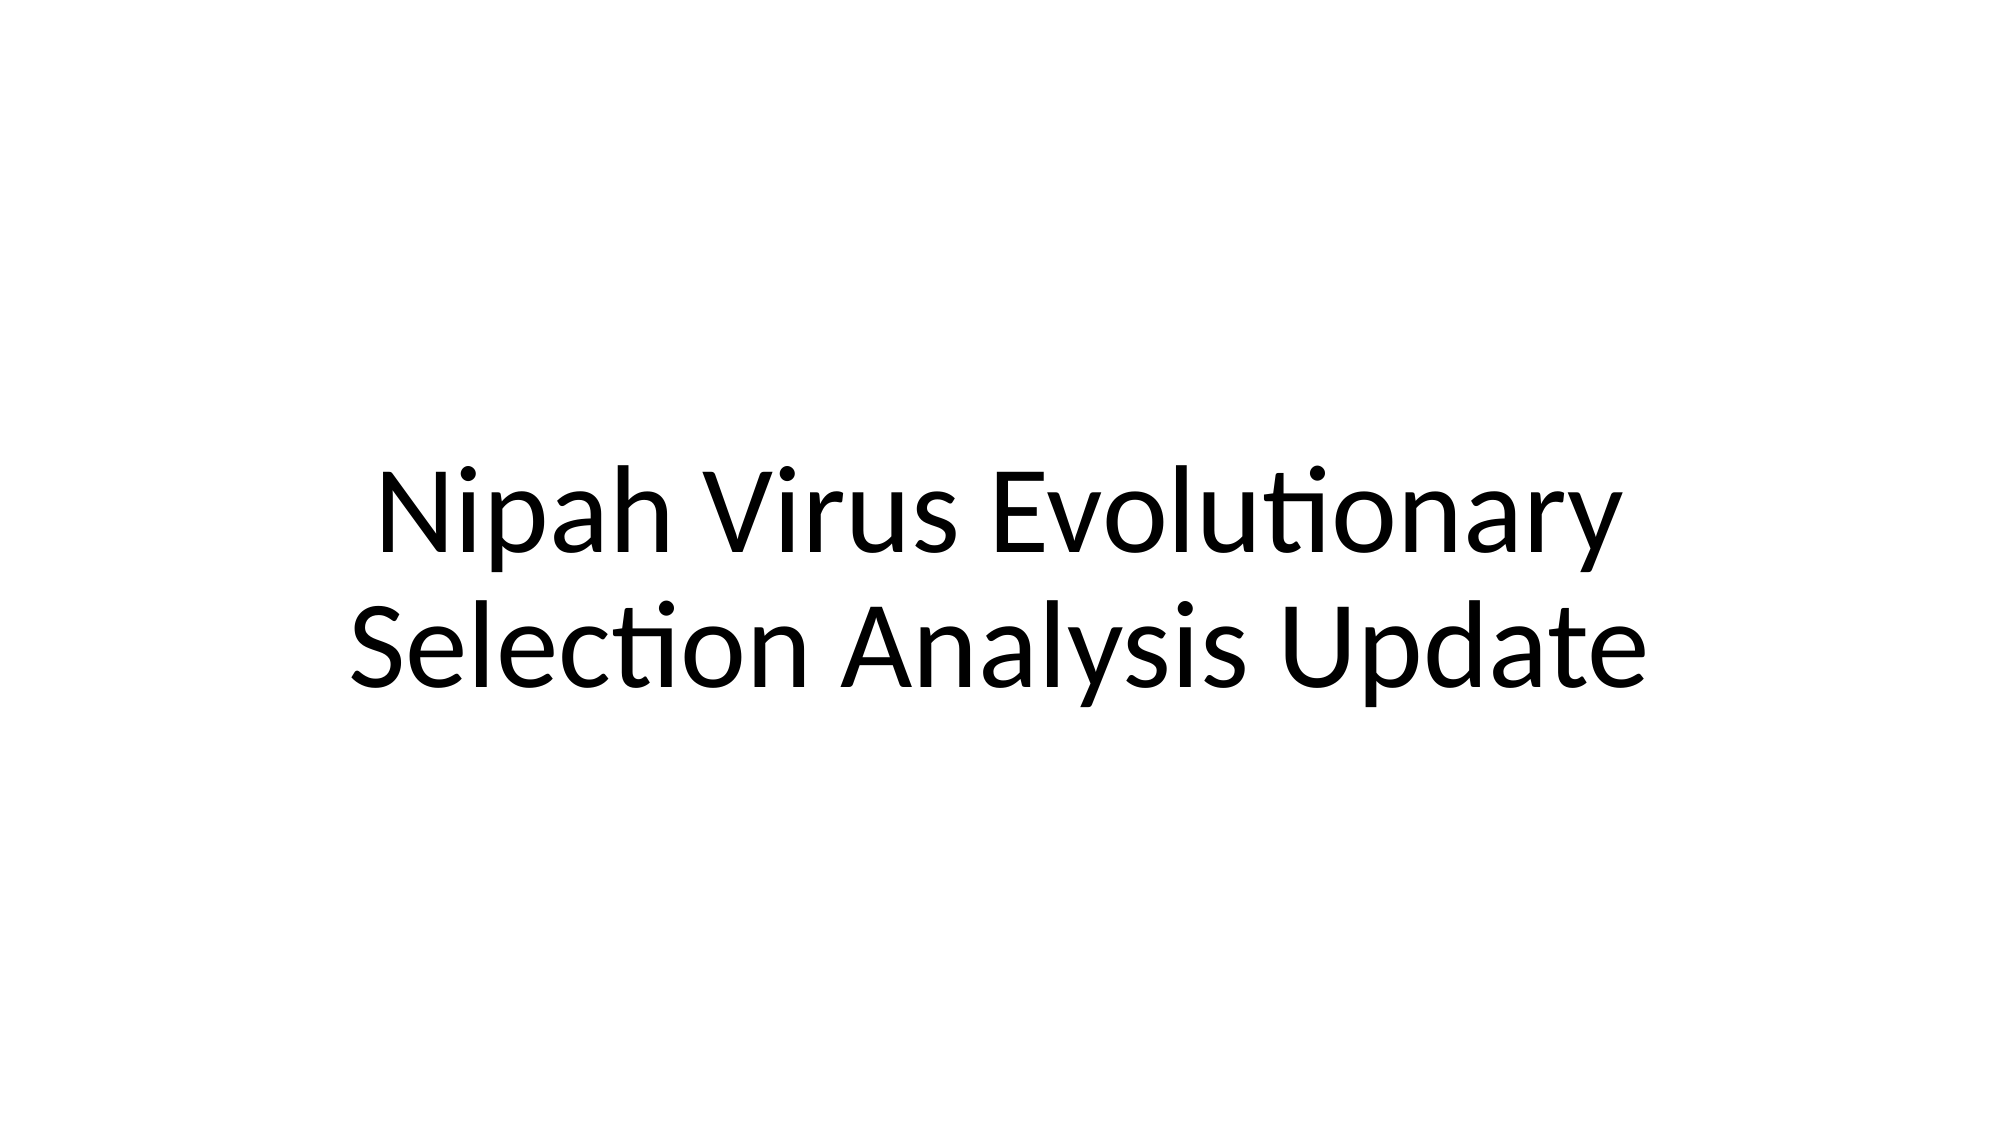

# Nipah Virus Evolutionary Selection Analysis Update